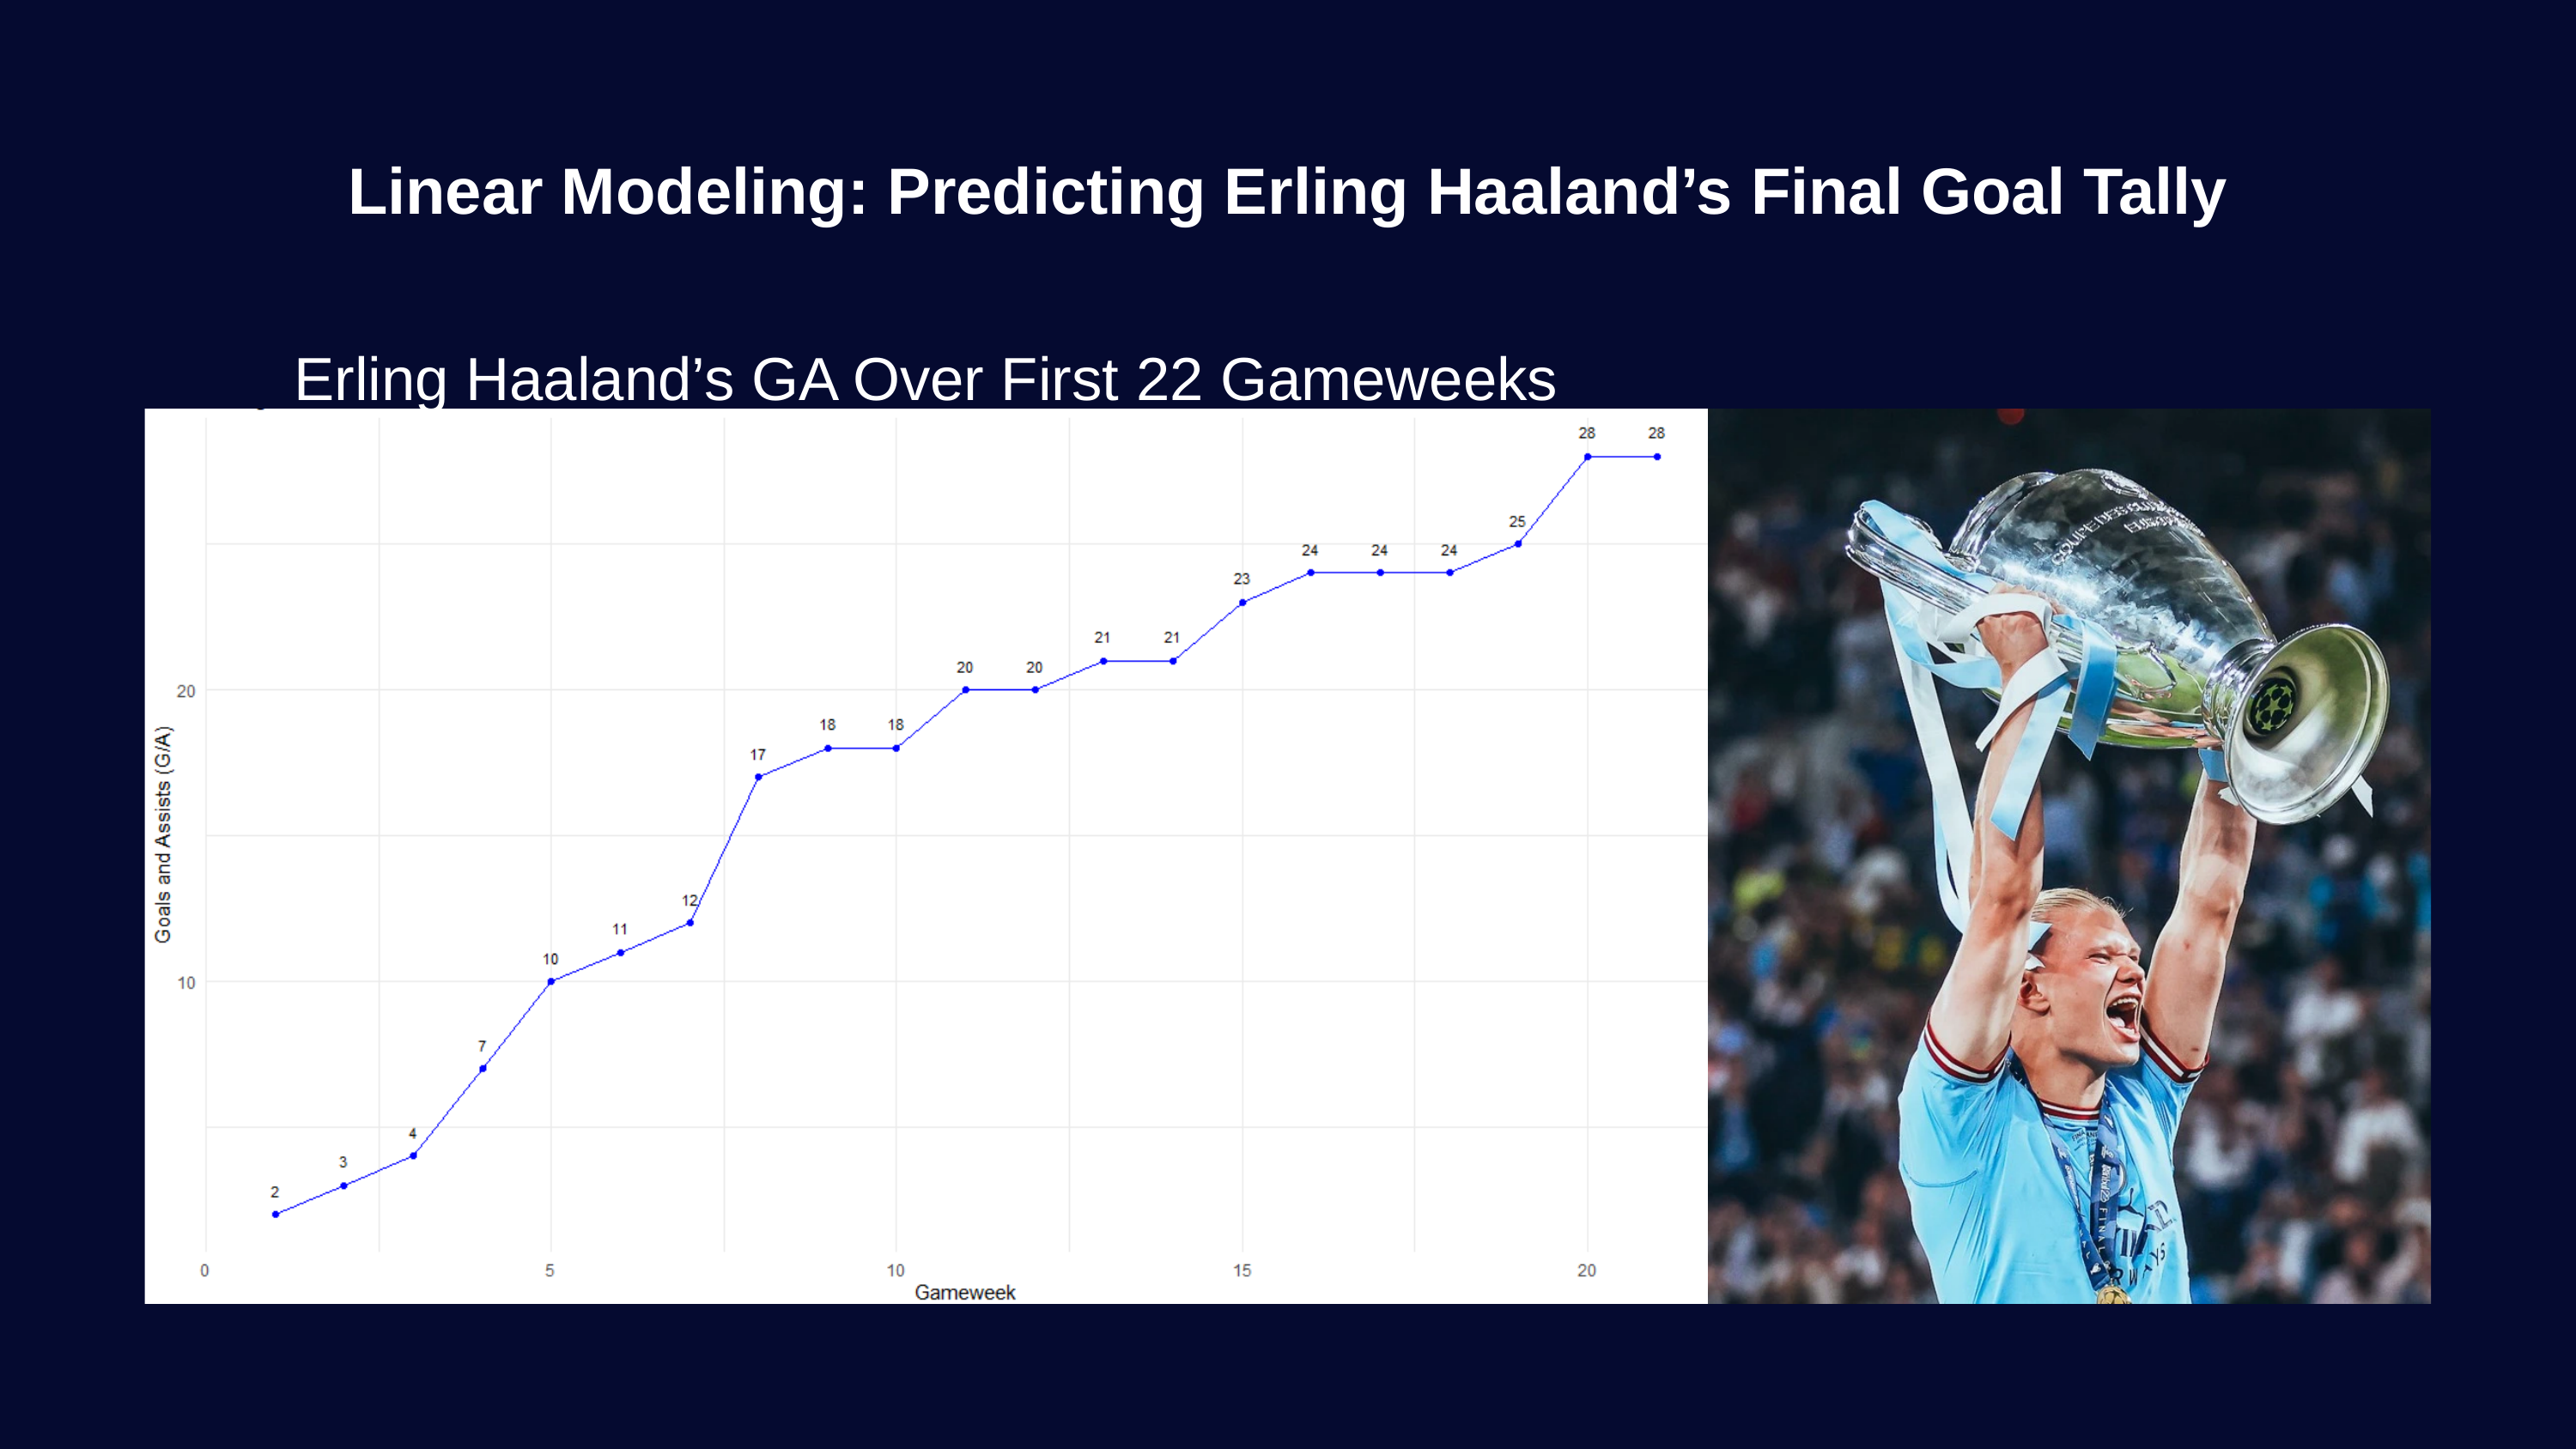

Linear Modeling: Predicting Erling Haaland’s Final Goal Tally
Erling Haaland’s GA Over First 22 Gameweeks